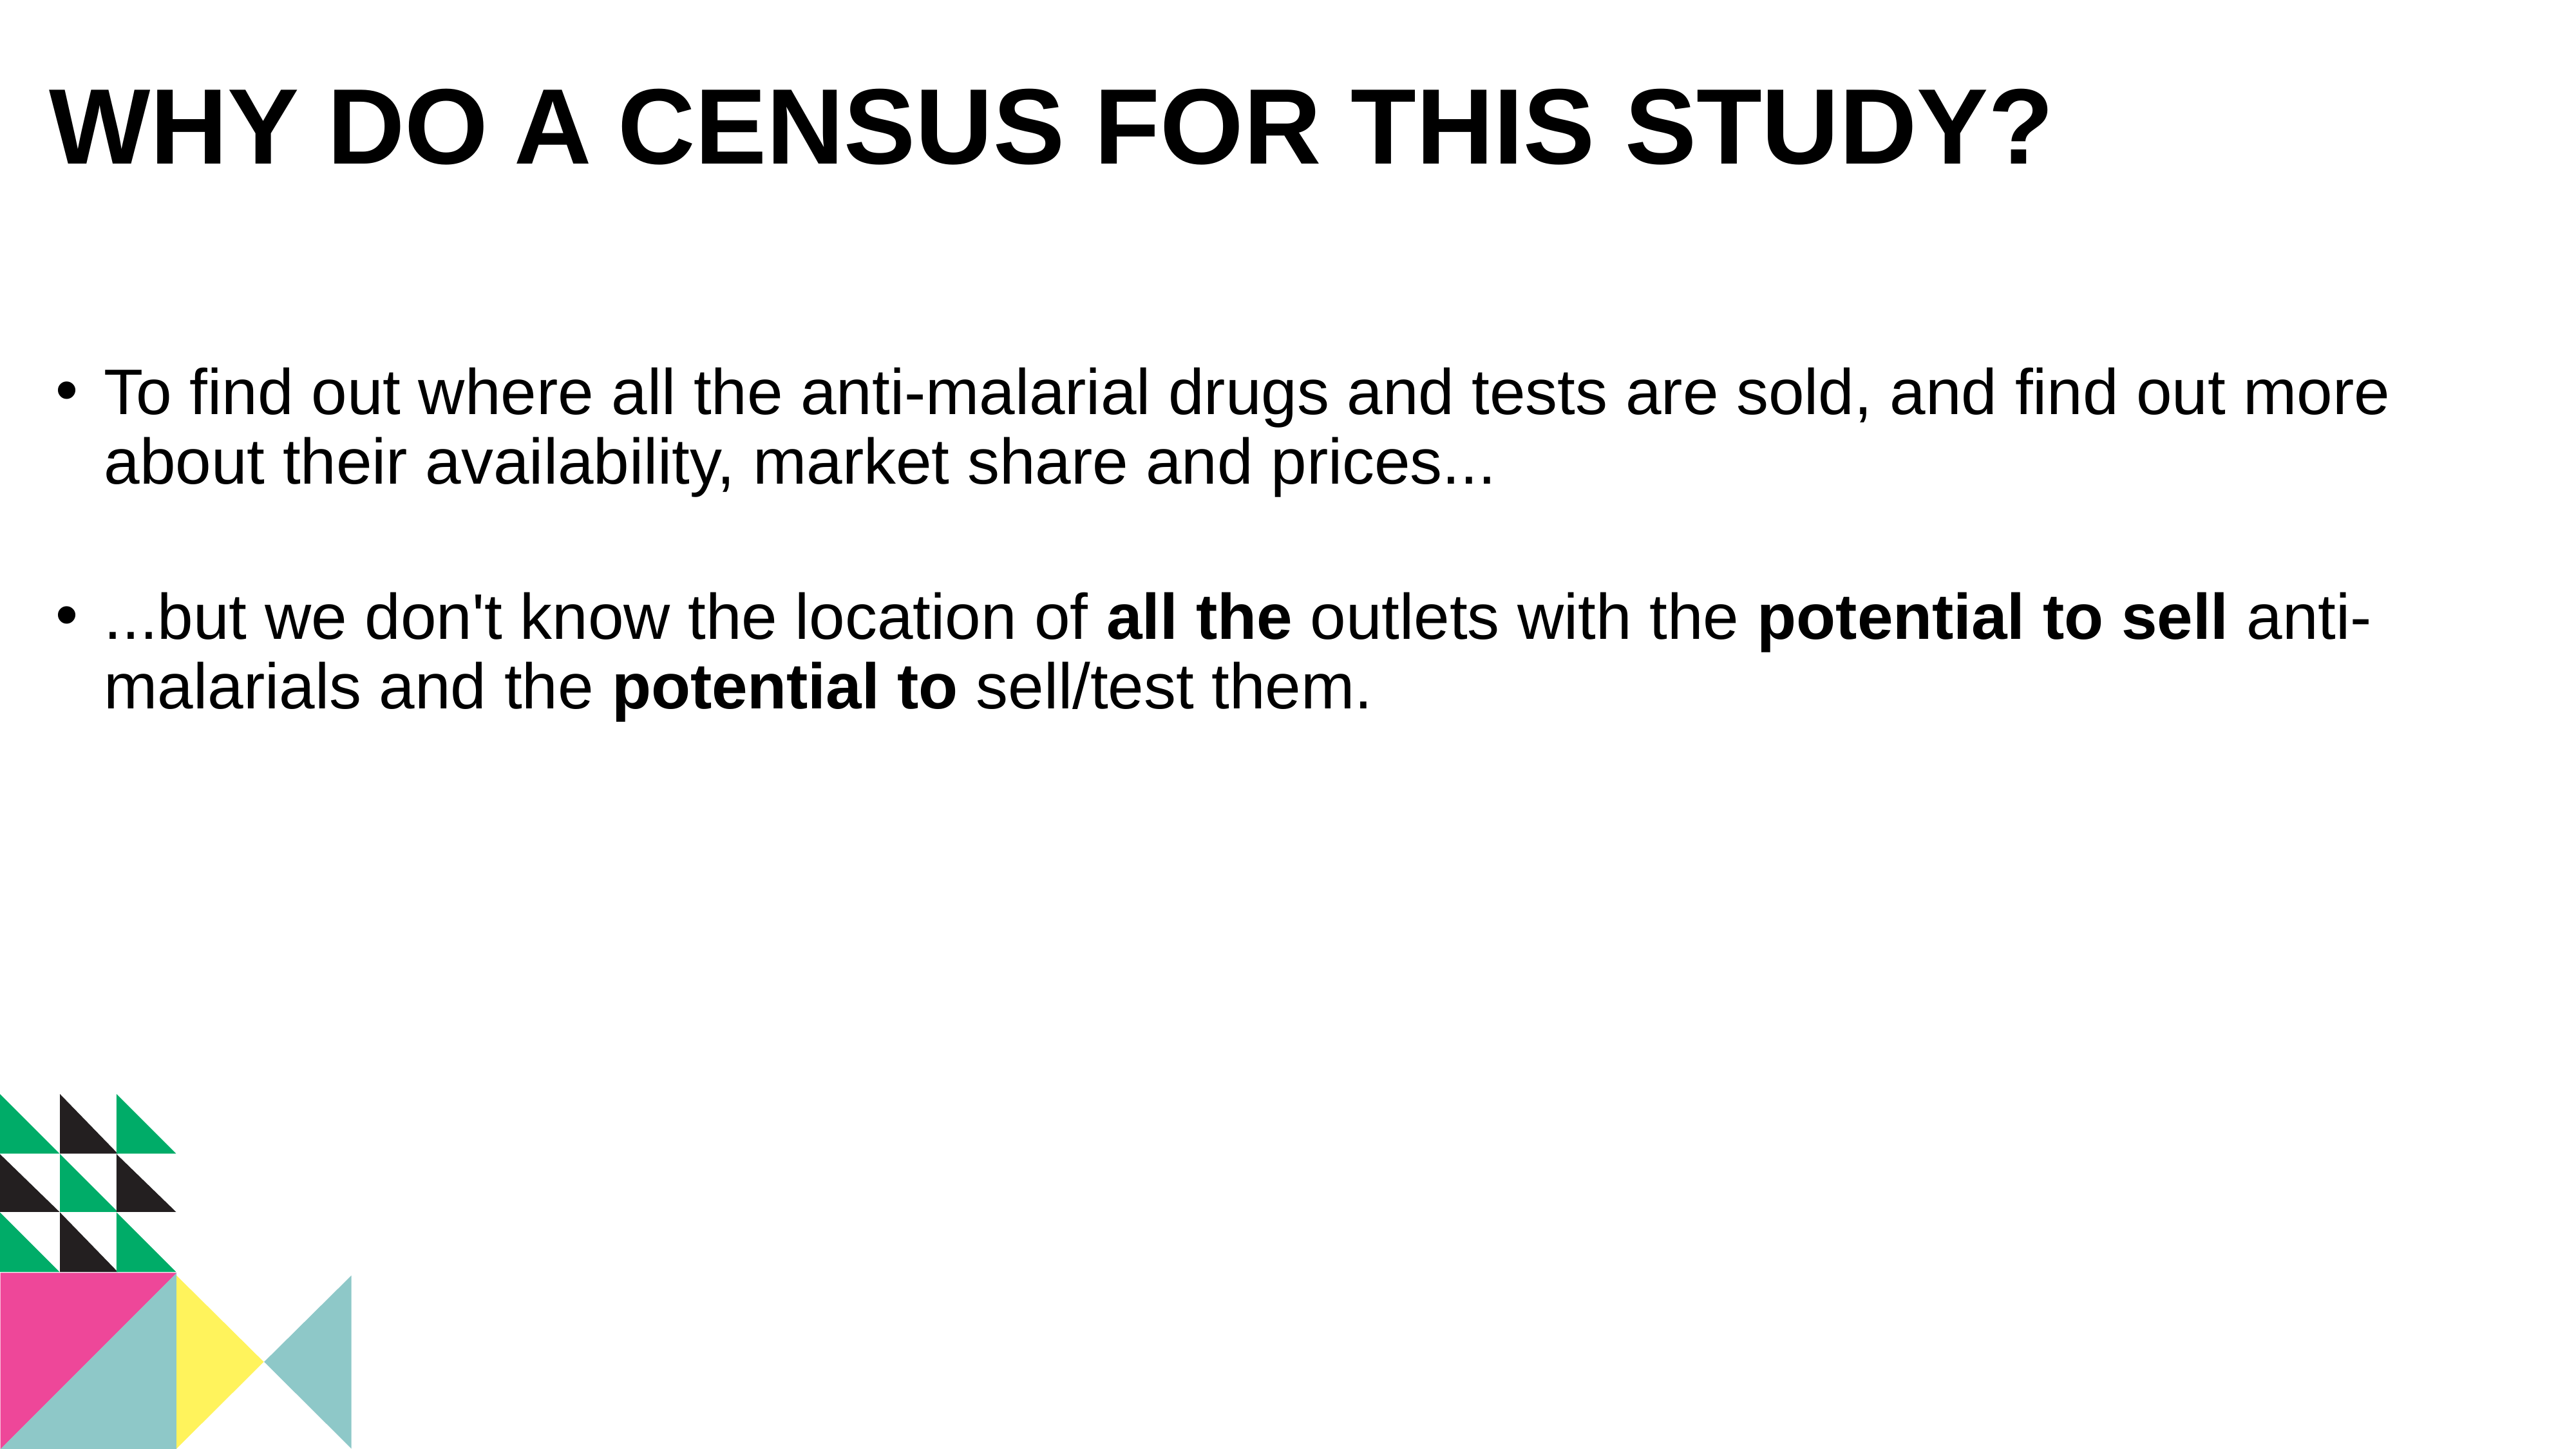

WHY DO A CENSUS FOR THIS STUDY?
To find out where all the anti-malarial drugs and tests are sold, and find out more about their availability, market share and prices...

...but we don't know the location of all the outlets with the potential to sell anti-malarials and the potential to sell/test them.